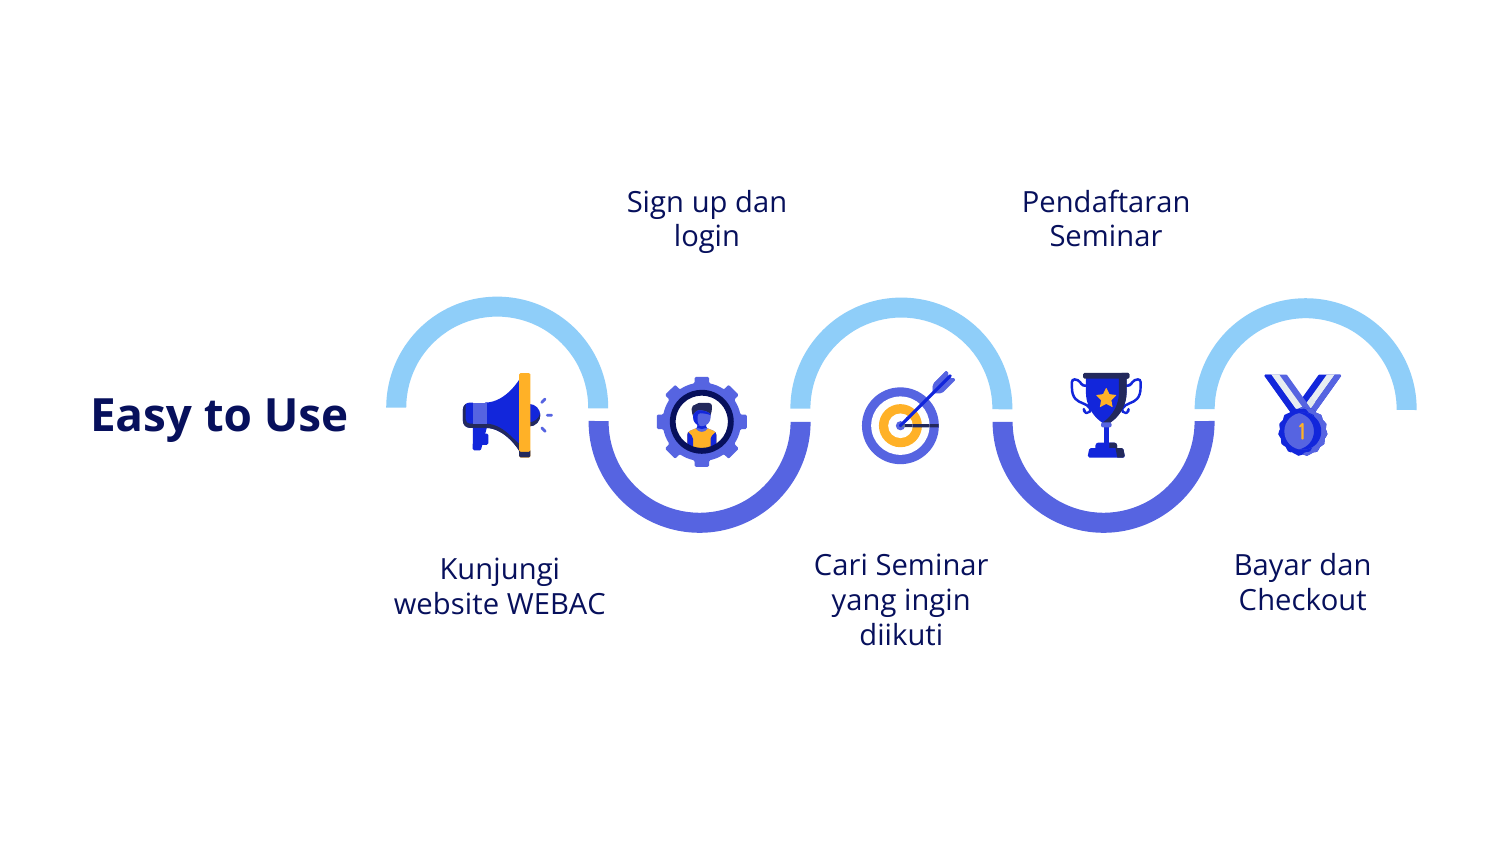

Sign up dan login
Pendaftaran Seminar

# Easy to Use

Bayar dan Checkout

Cari Seminar yang ingin diikuti

Kunjungi website WEBAC